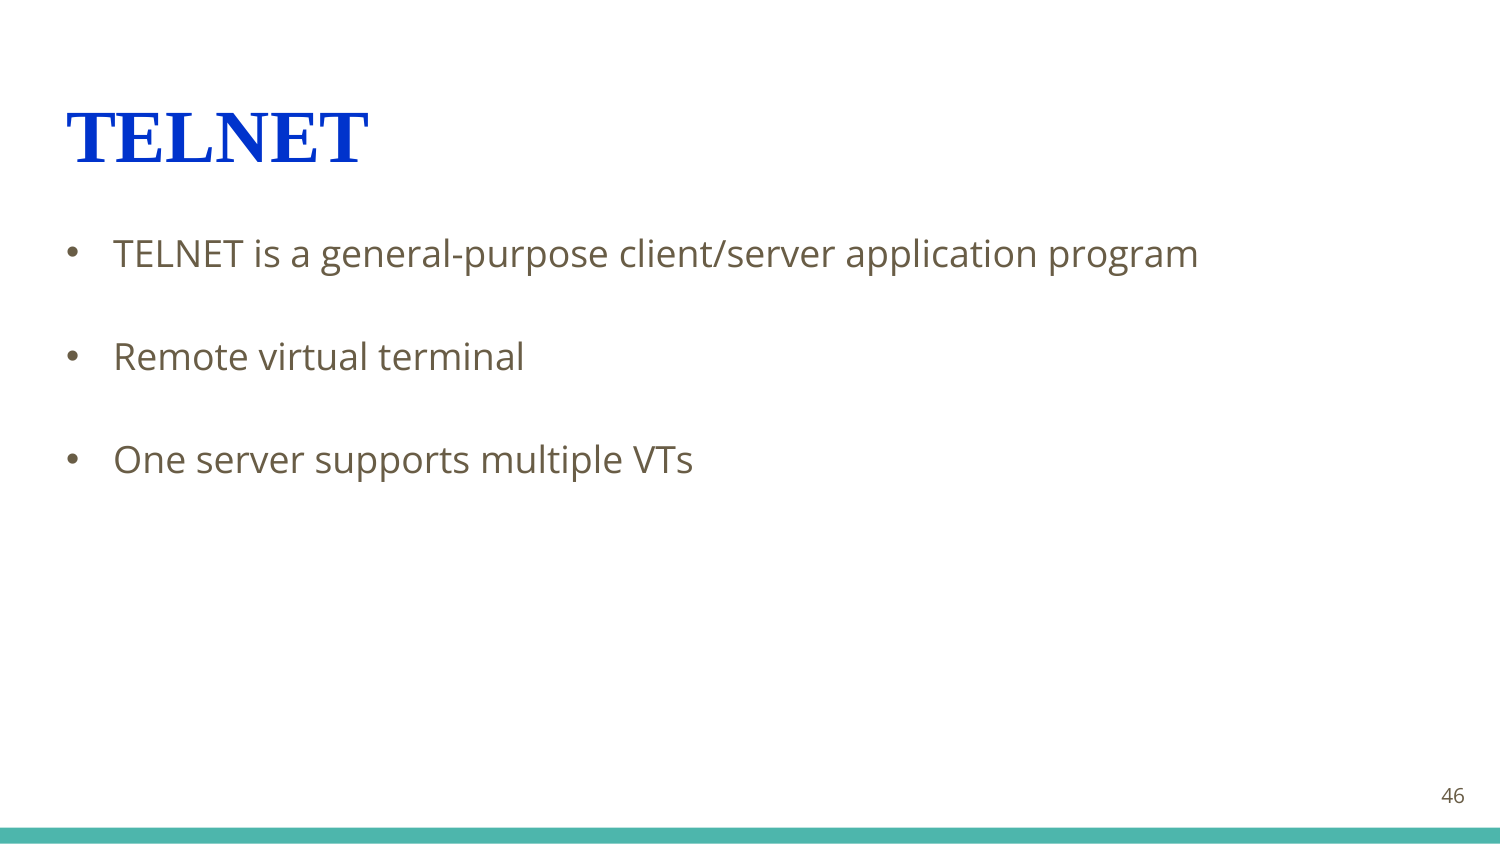

# TELNET
TELNET is a general-purpose client/server application program

Remote virtual terminal

One server supports multiple VTs

46